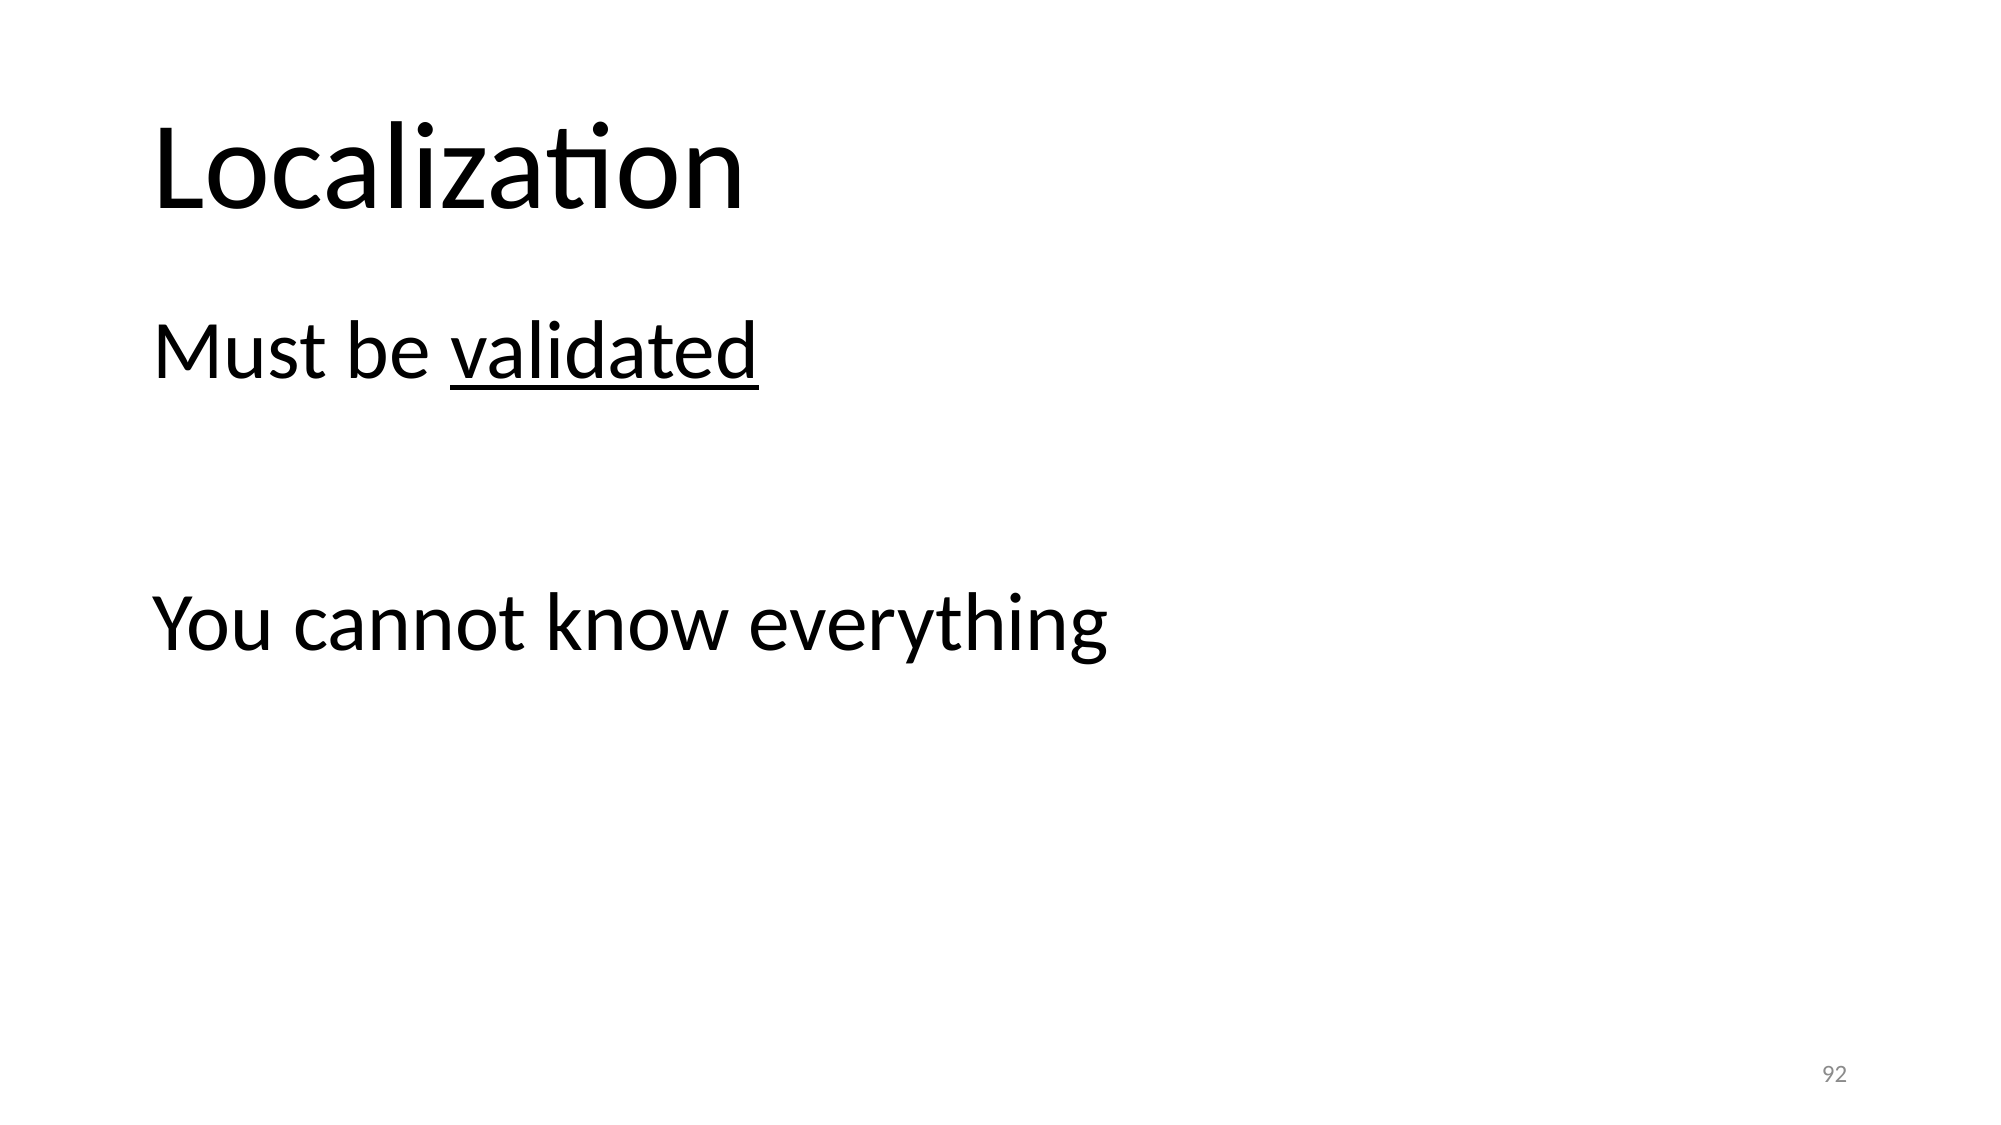

# Localization
Must be validated

You cannot know everything
92